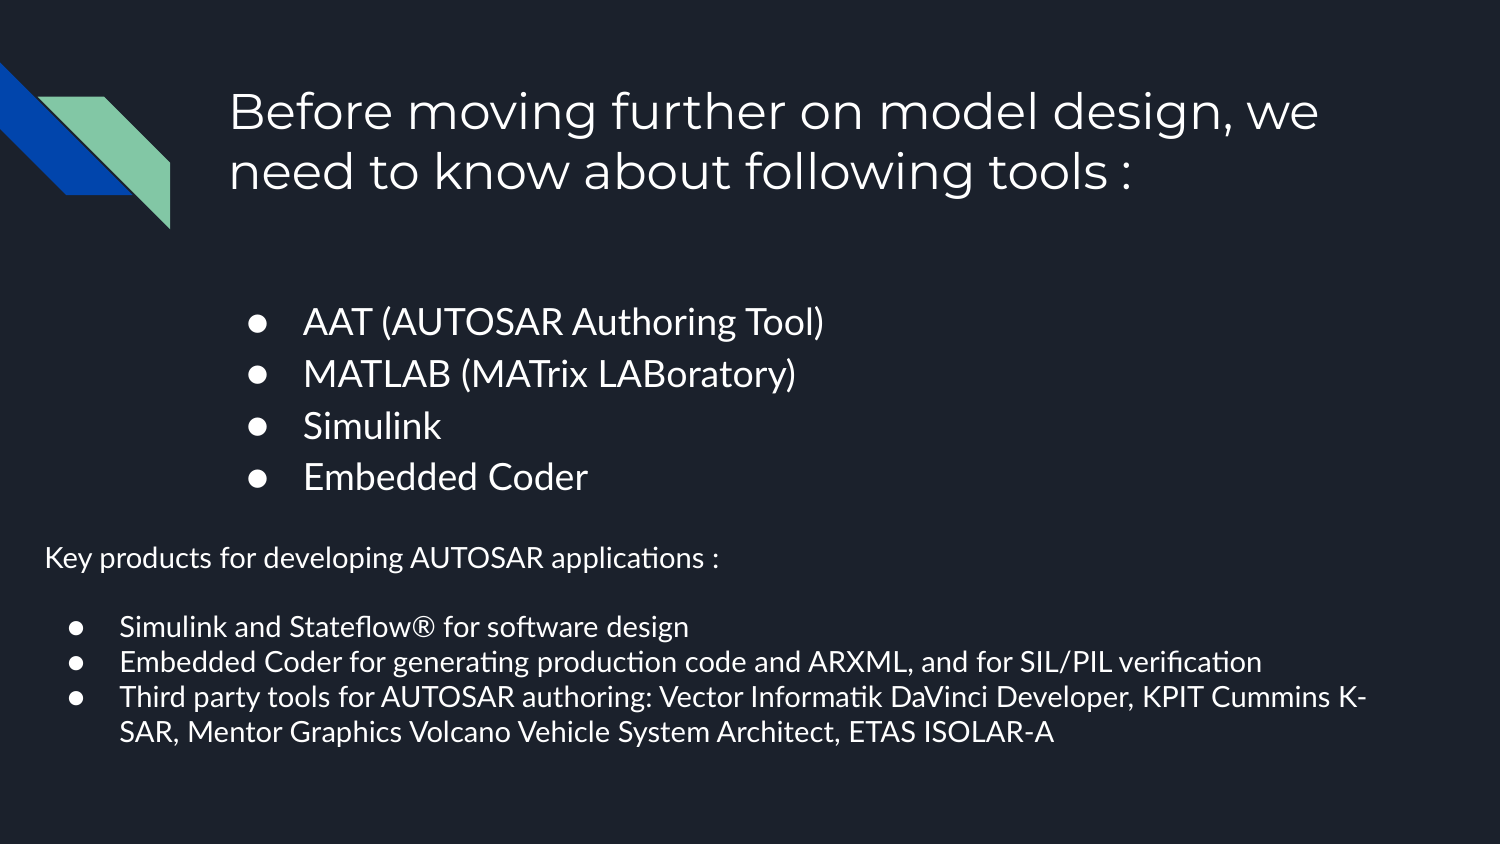

# Before moving further on model design, we need to know about following tools :

AAT (AUTOSAR Authoring Tool)
MATLAB (MATrix LABoratory)
Simulink
Embedded Coder
Key products for developing AUTOSAR applications :

Simulink and Stateflow® for software design
Embedded Coder for generating production code and ARXML, and for SIL/PIL verification
Third party tools for AUTOSAR authoring: Vector Informatik DaVinci Developer, KPIT Cummins K-SAR, Mentor Graphics Volcano Vehicle System Architect, ETAS ISOLAR-A